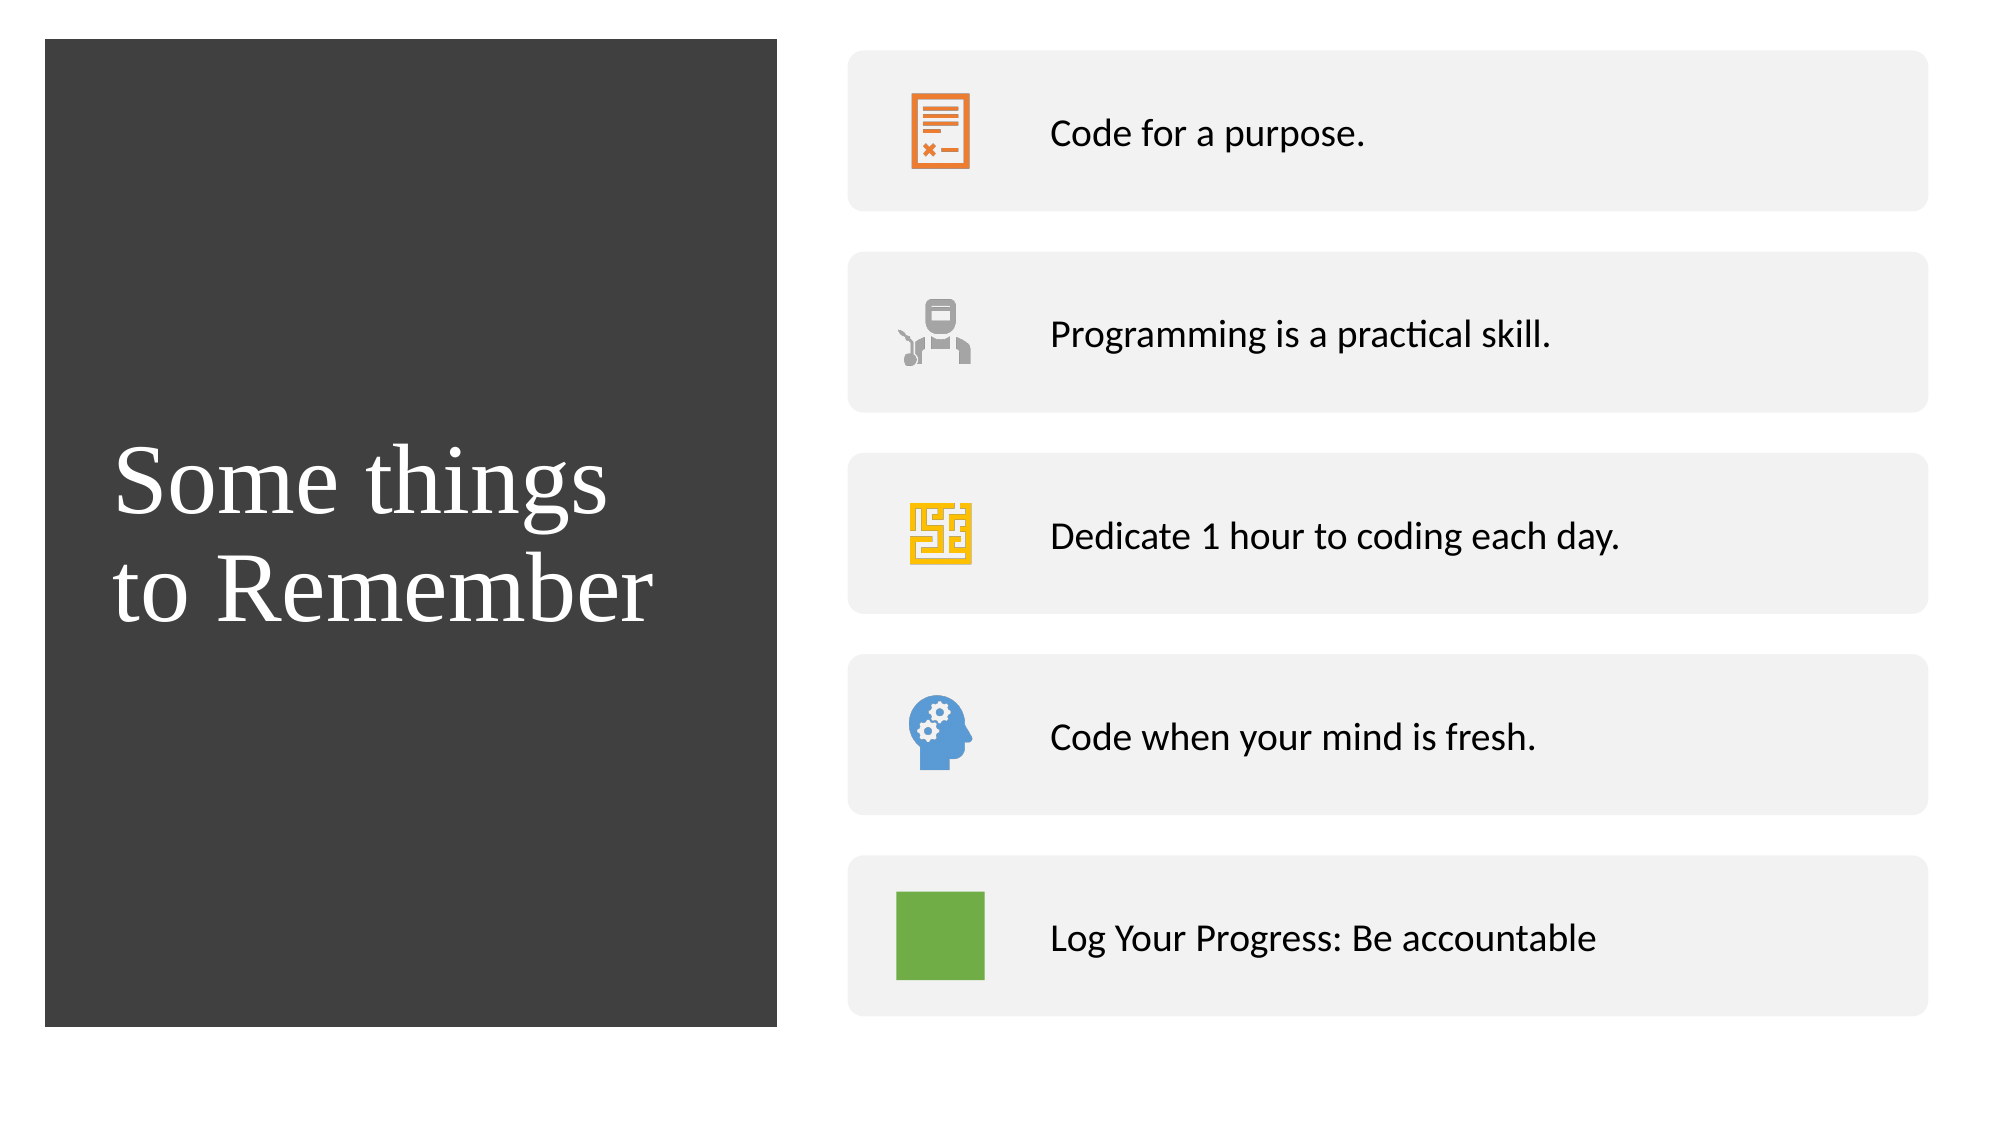

Code for a purpose.
Programming is a practical skill.
Dedicate 1 hour to coding each day.
Code when your mind is fresh.
Log Your Progress: Be accountable
# Some things to Remember